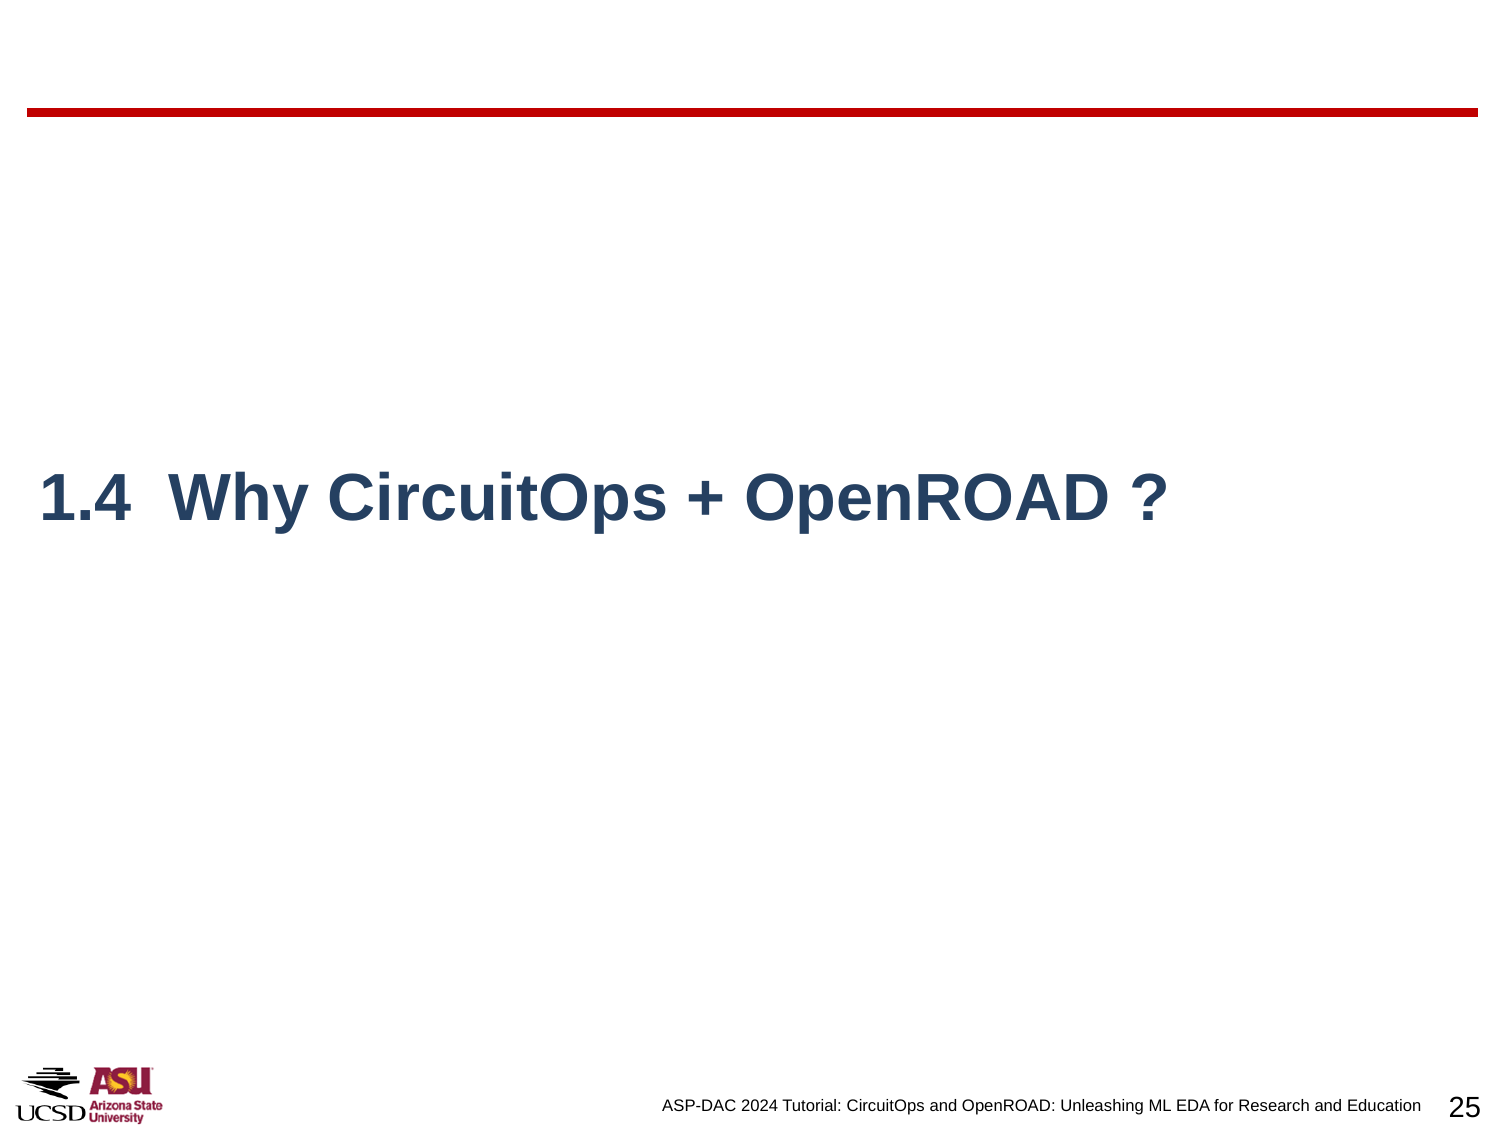

# 1.4  Why CircuitOps + OpenROAD ?